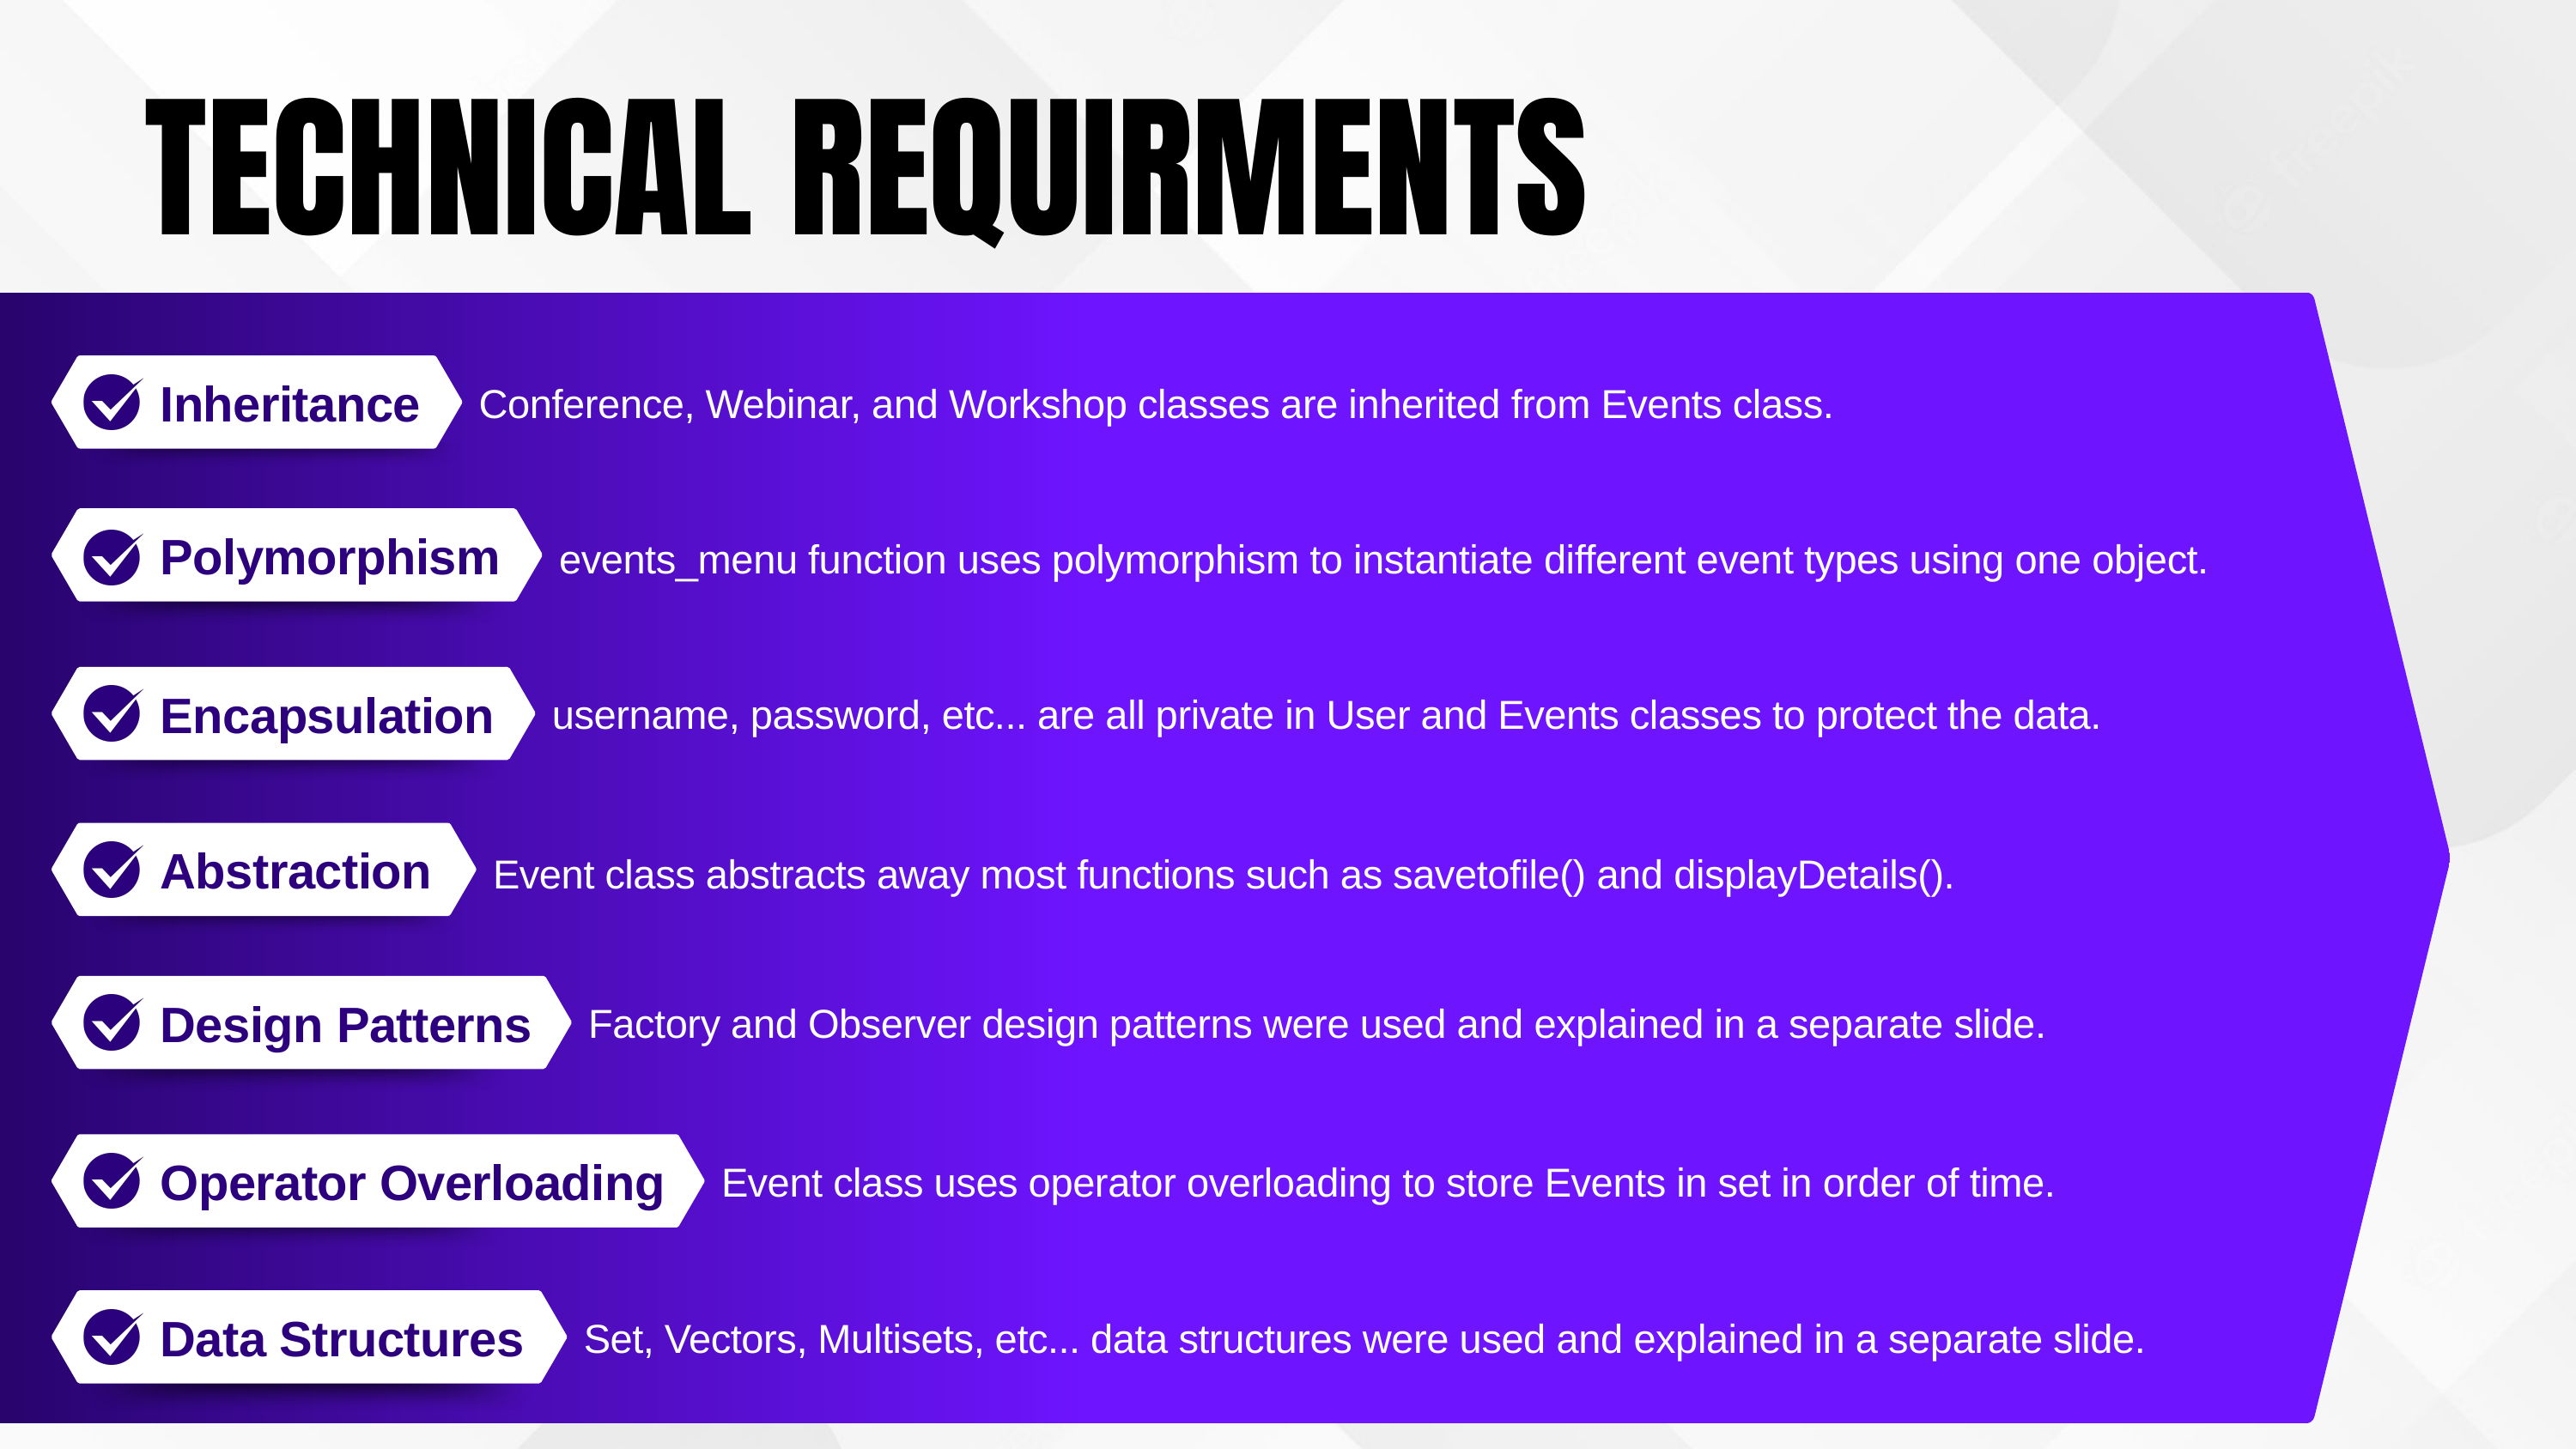

TECHNICAL REQUIRMENTS

Inheritance
Conference, Webinar, and Workshop classes are inherited from Events class.

Polymorphism
events_menu function uses polymorphism to instantiate different event types using one object.

Encapsulation
username, password, etc... are all private in User and Events classes to protect the data.

Abstraction

Event class abstracts away most functions such as savetofile() and displayDetails().

Design Patterns
Factory and Observer design patterns were used and explained in a separate slide.

Operator Overloading
Event class uses operator overloading to store Events in set in order of time.

Data Structures
Set, Vectors, Multisets, etc... data structures were used and explained in a separate slide.